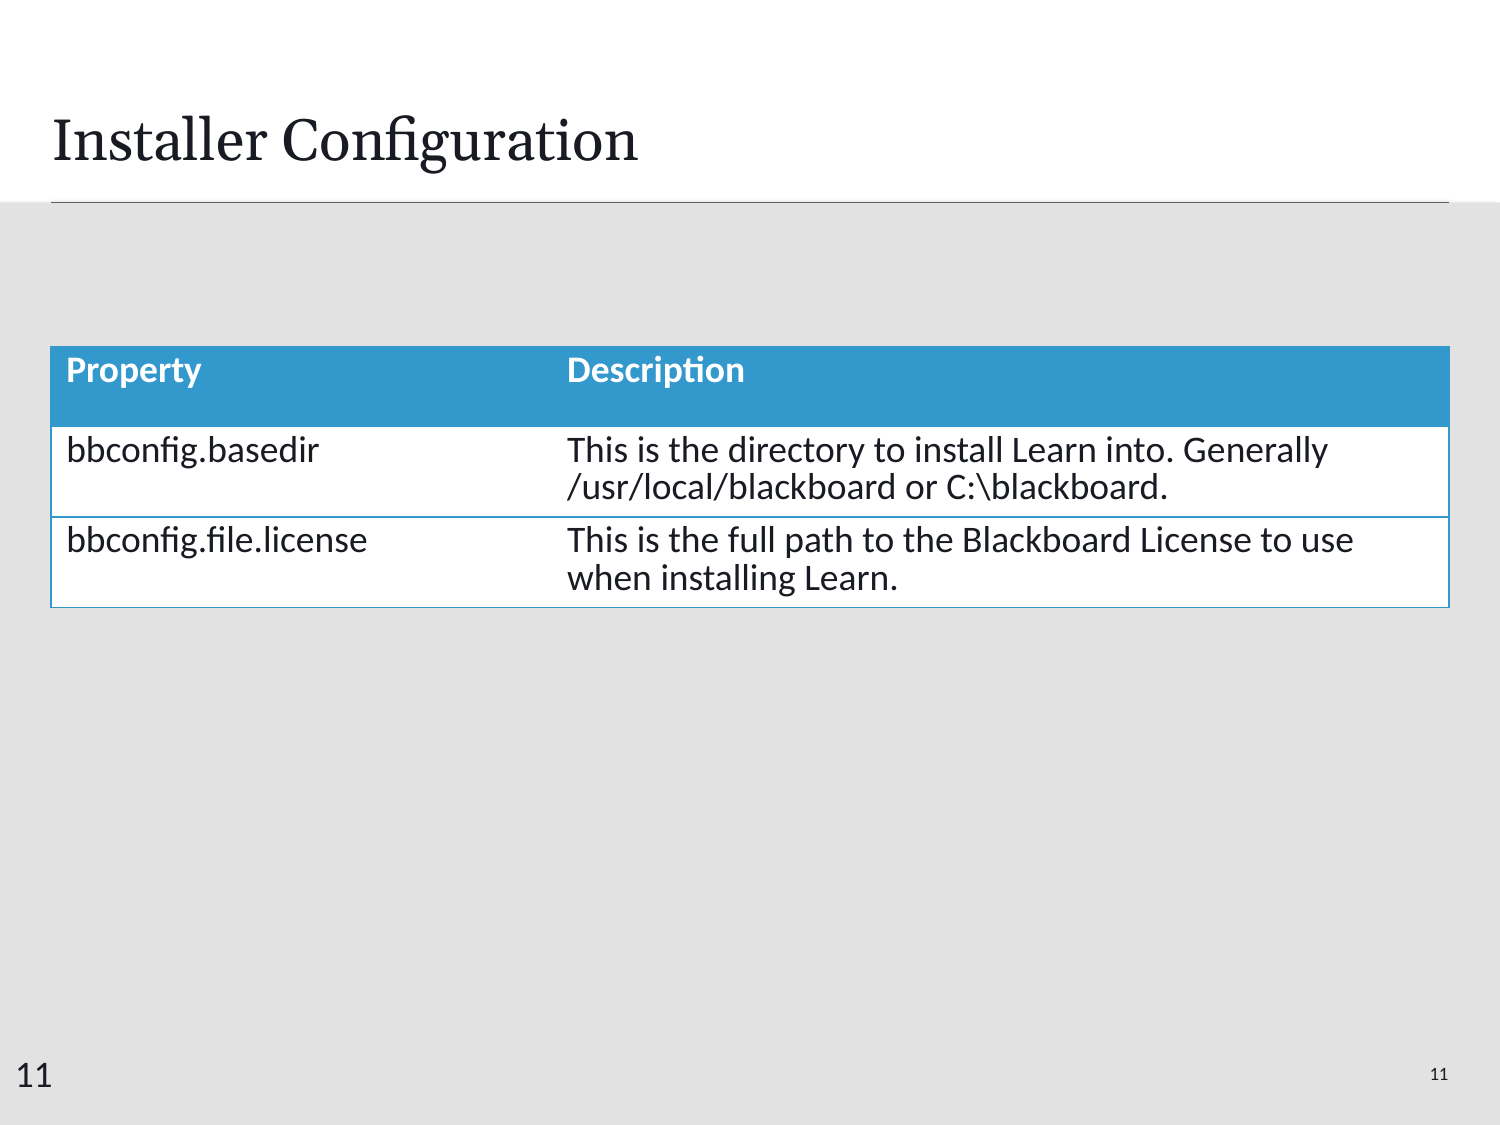

# Installer Configuration
| Property | Description |
| --- | --- |
| bbconfig.basedir | This is the directory to install Learn into. Generally /usr/local/blackboard or C:\blackboard. |
| bbconfig.file.license | This is the full path to the Blackboard License to use when installing Learn. |
11